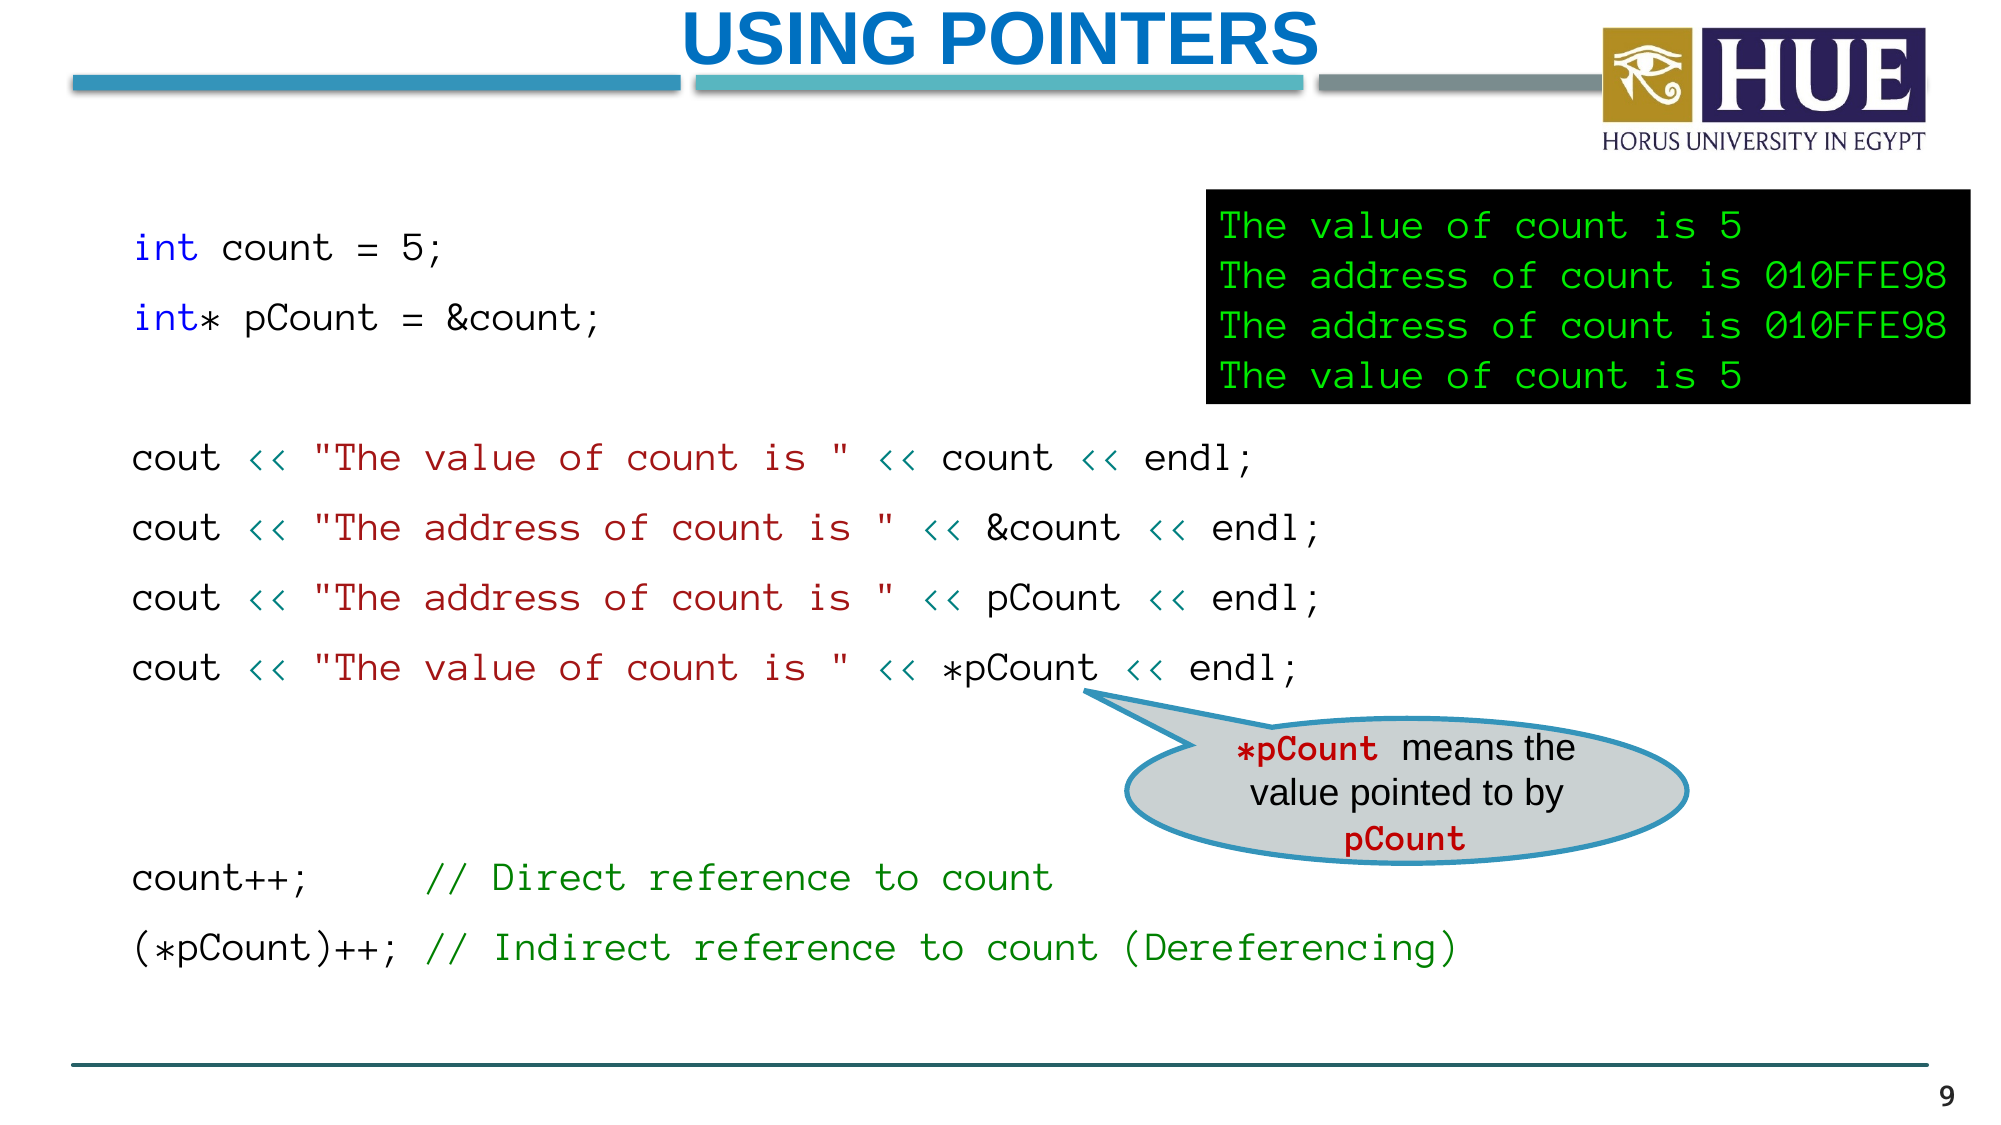

Using pointers
The value of count is 5
The address of count is 010FFE98
The address of count is 010FFE98
The value of count is 5
int count = 5;
int* pCount = &count;

cout << "The value of count is " << count << endl;
cout << "The address of count is " << &count << endl;
cout << "The address of count is " << pCount << endl;
cout << "The value of count is " << *pCount << endl;

count++;     // Direct reference to count
(*pCount)++; // Indirect reference to count (Dereferencing)
*pCount means the value pointed to by pCount
9